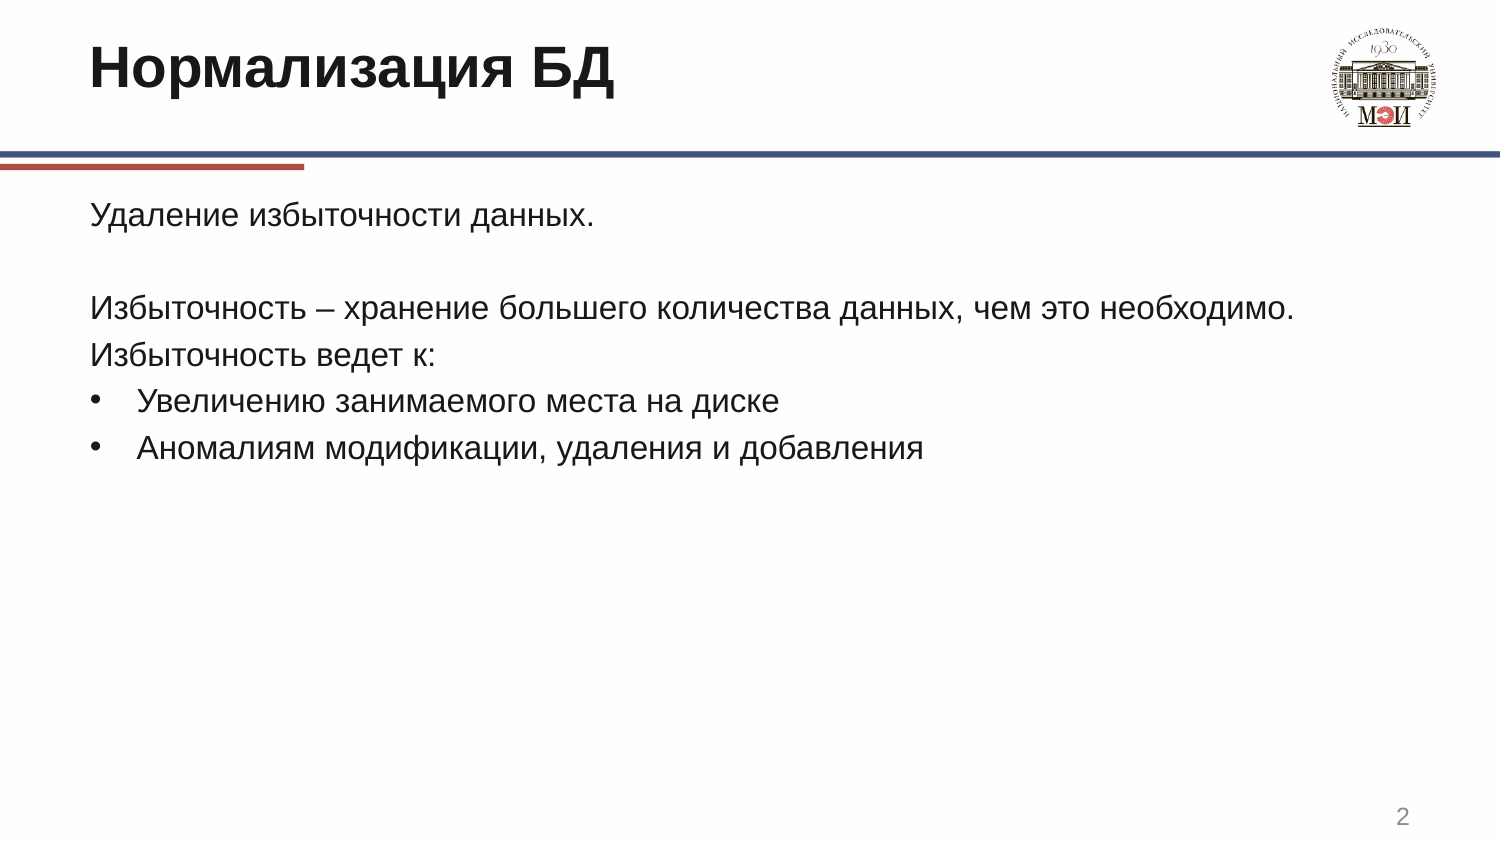

# Нормализация БД
Удаление избыточности данных.

Избыточность – хранение большего количества данных, чем это необходимо.
Избыточность ведет к:
Увеличению занимаемого места на диске
Аномалиям модификации, удаления и добавления

2